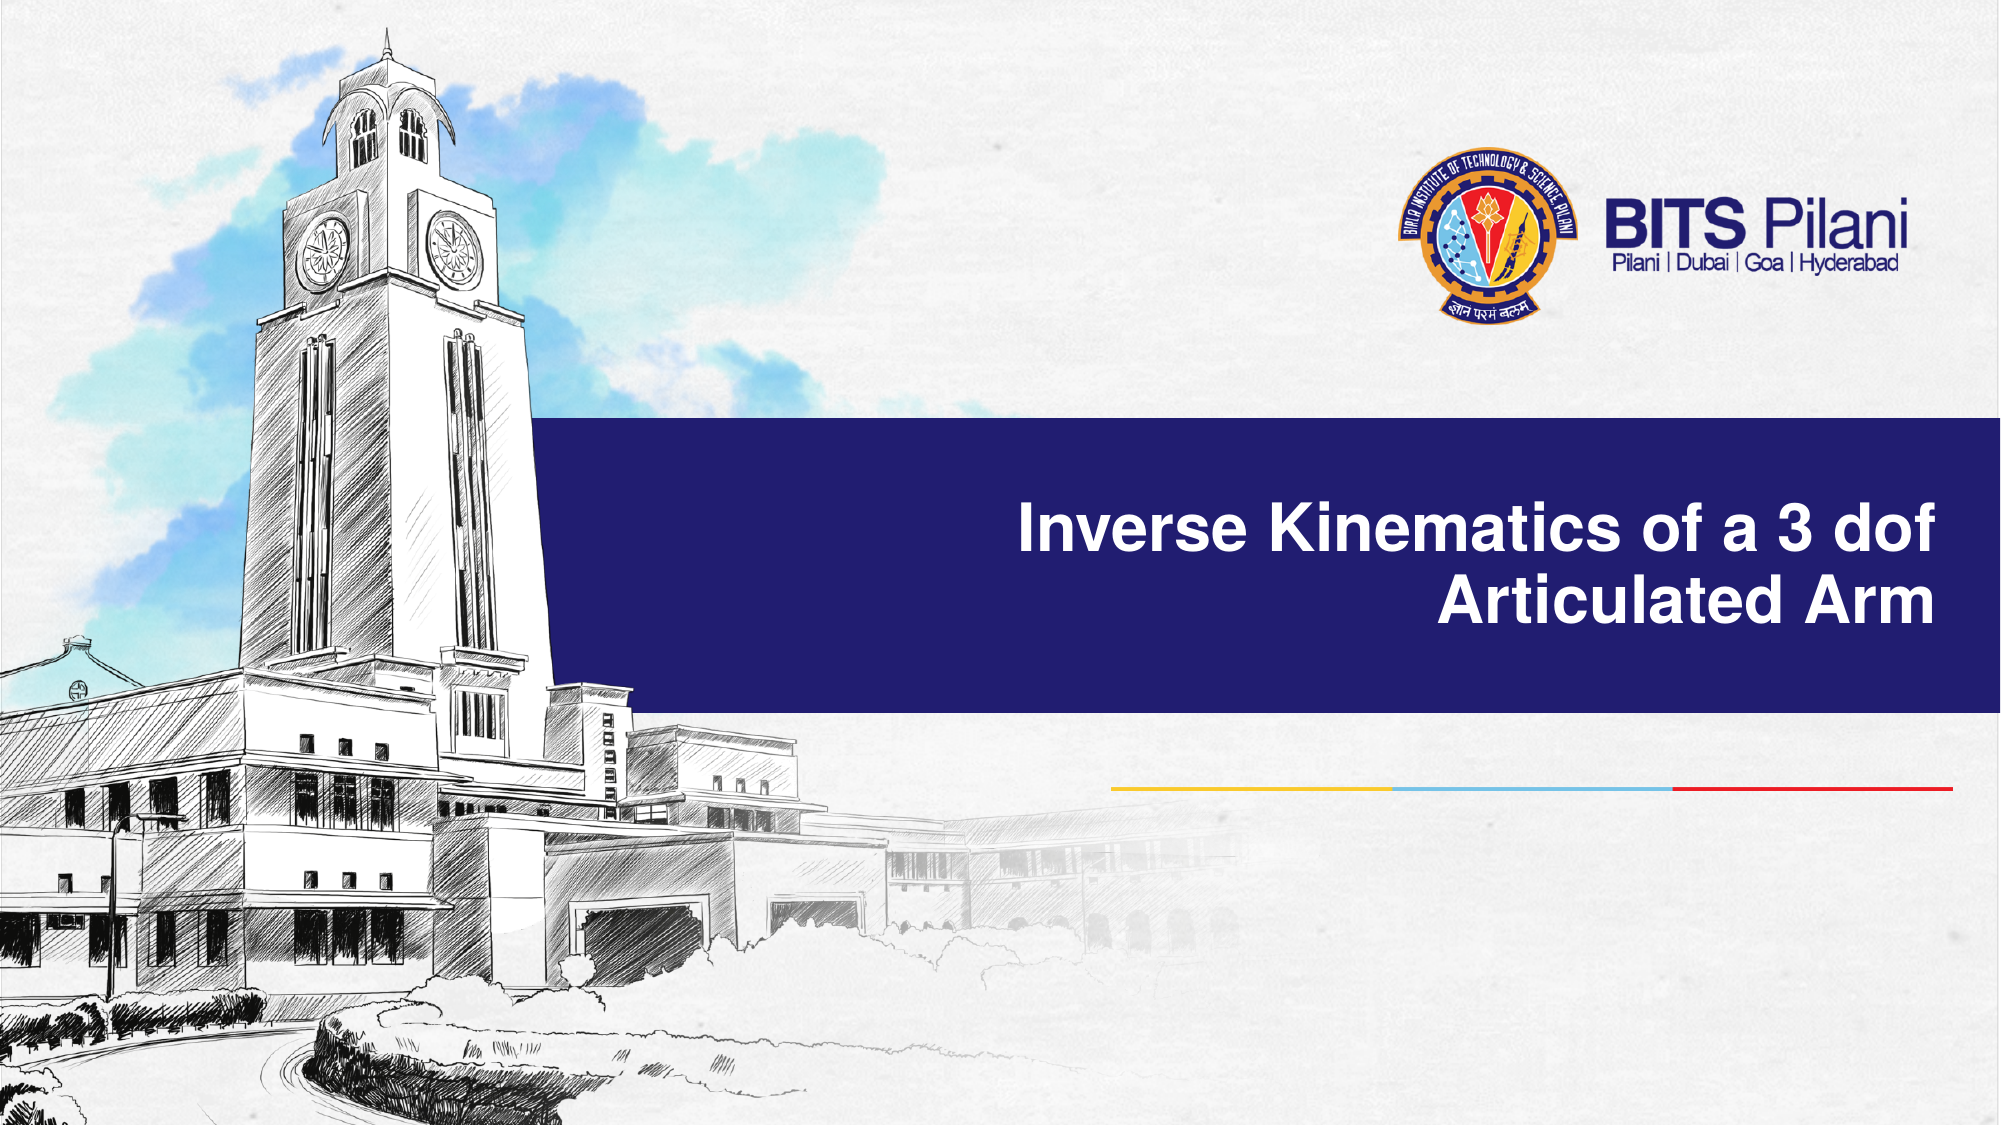

# Inverse Kinematics of a 3 dof Articulated Arm